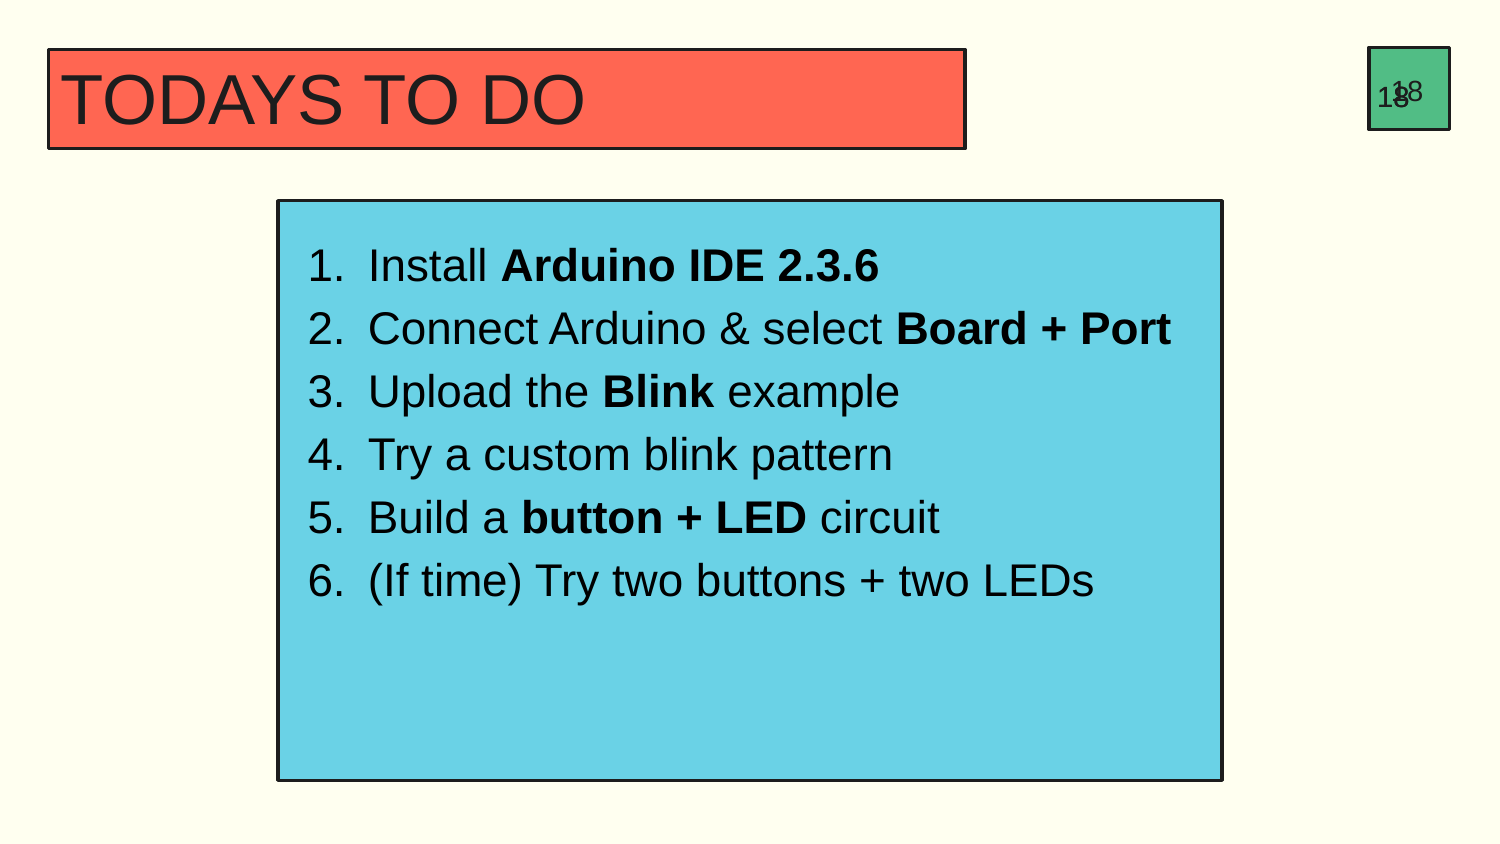

18
18
18
# TODAYS TO DO

Install Arduino IDE 2.3.6
Connect Arduino & select Board + Port
Upload the Blink example
Try a custom blink pattern
Build a button + LED circuit
(If time) Try two buttons + two LEDs